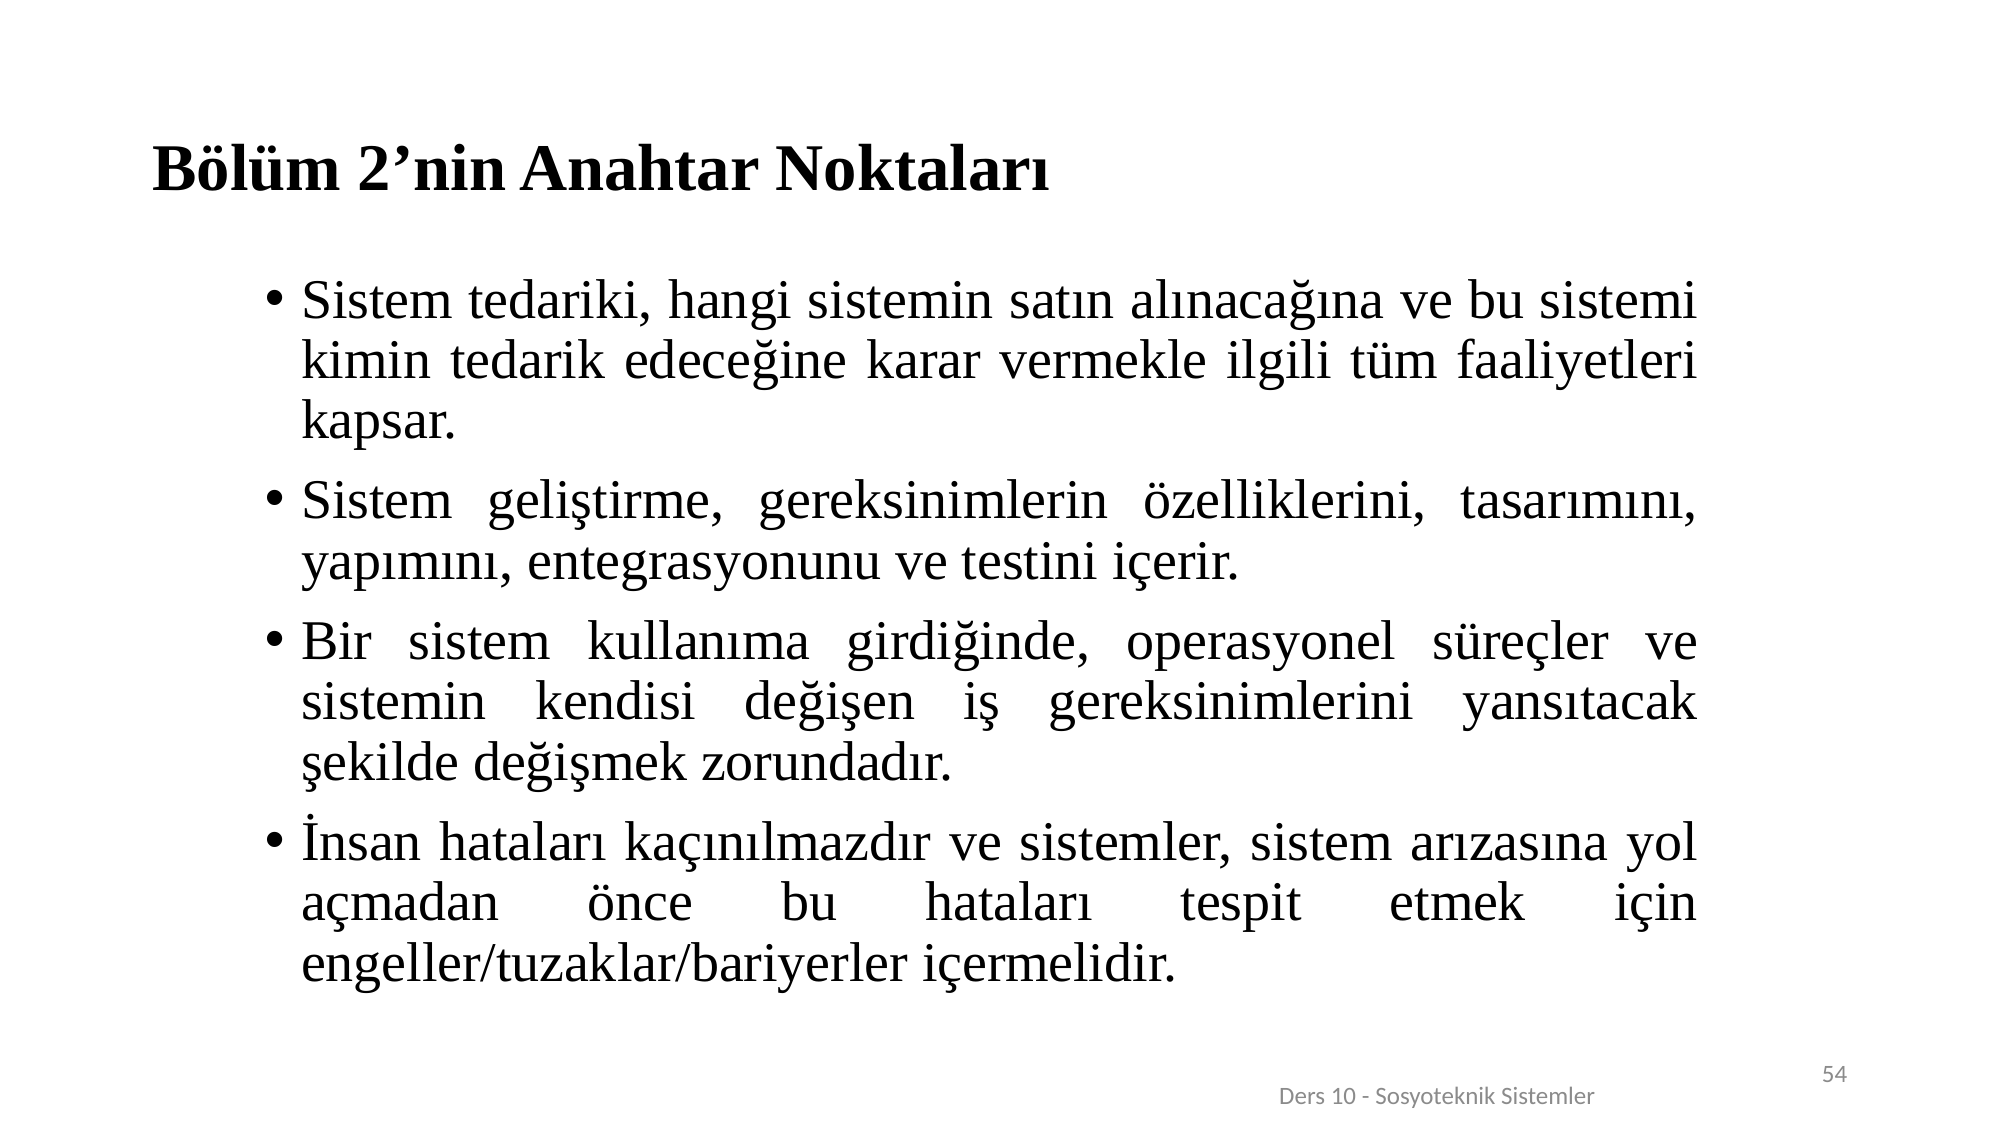

# Bölüm 2’nin Anahtar Noktaları
Sistem tedariki, hangi sistemin satın alınacağına ve bu sistemi kimin tedarik edeceğine karar vermekle ilgili tüm faaliyetleri kapsar.
Sistem geliştirme, gereksinimlerin özelliklerini, tasarımını, yapımını, entegrasyonunu ve testini içerir.
Bir sistem kullanıma girdiğinde, operasyonel süreçler ve sistemin kendisi değişen iş gereksinimlerini yansıtacak şekilde değişmek zorundadır.
İnsan hataları kaçınılmazdır ve sistemler, sistem arızasına yol açmadan önce bu hataları tespit etmek için engeller/tuzaklar/bariyerler içermelidir.
54
Ders 10 - Sosyoteknik Sistemler